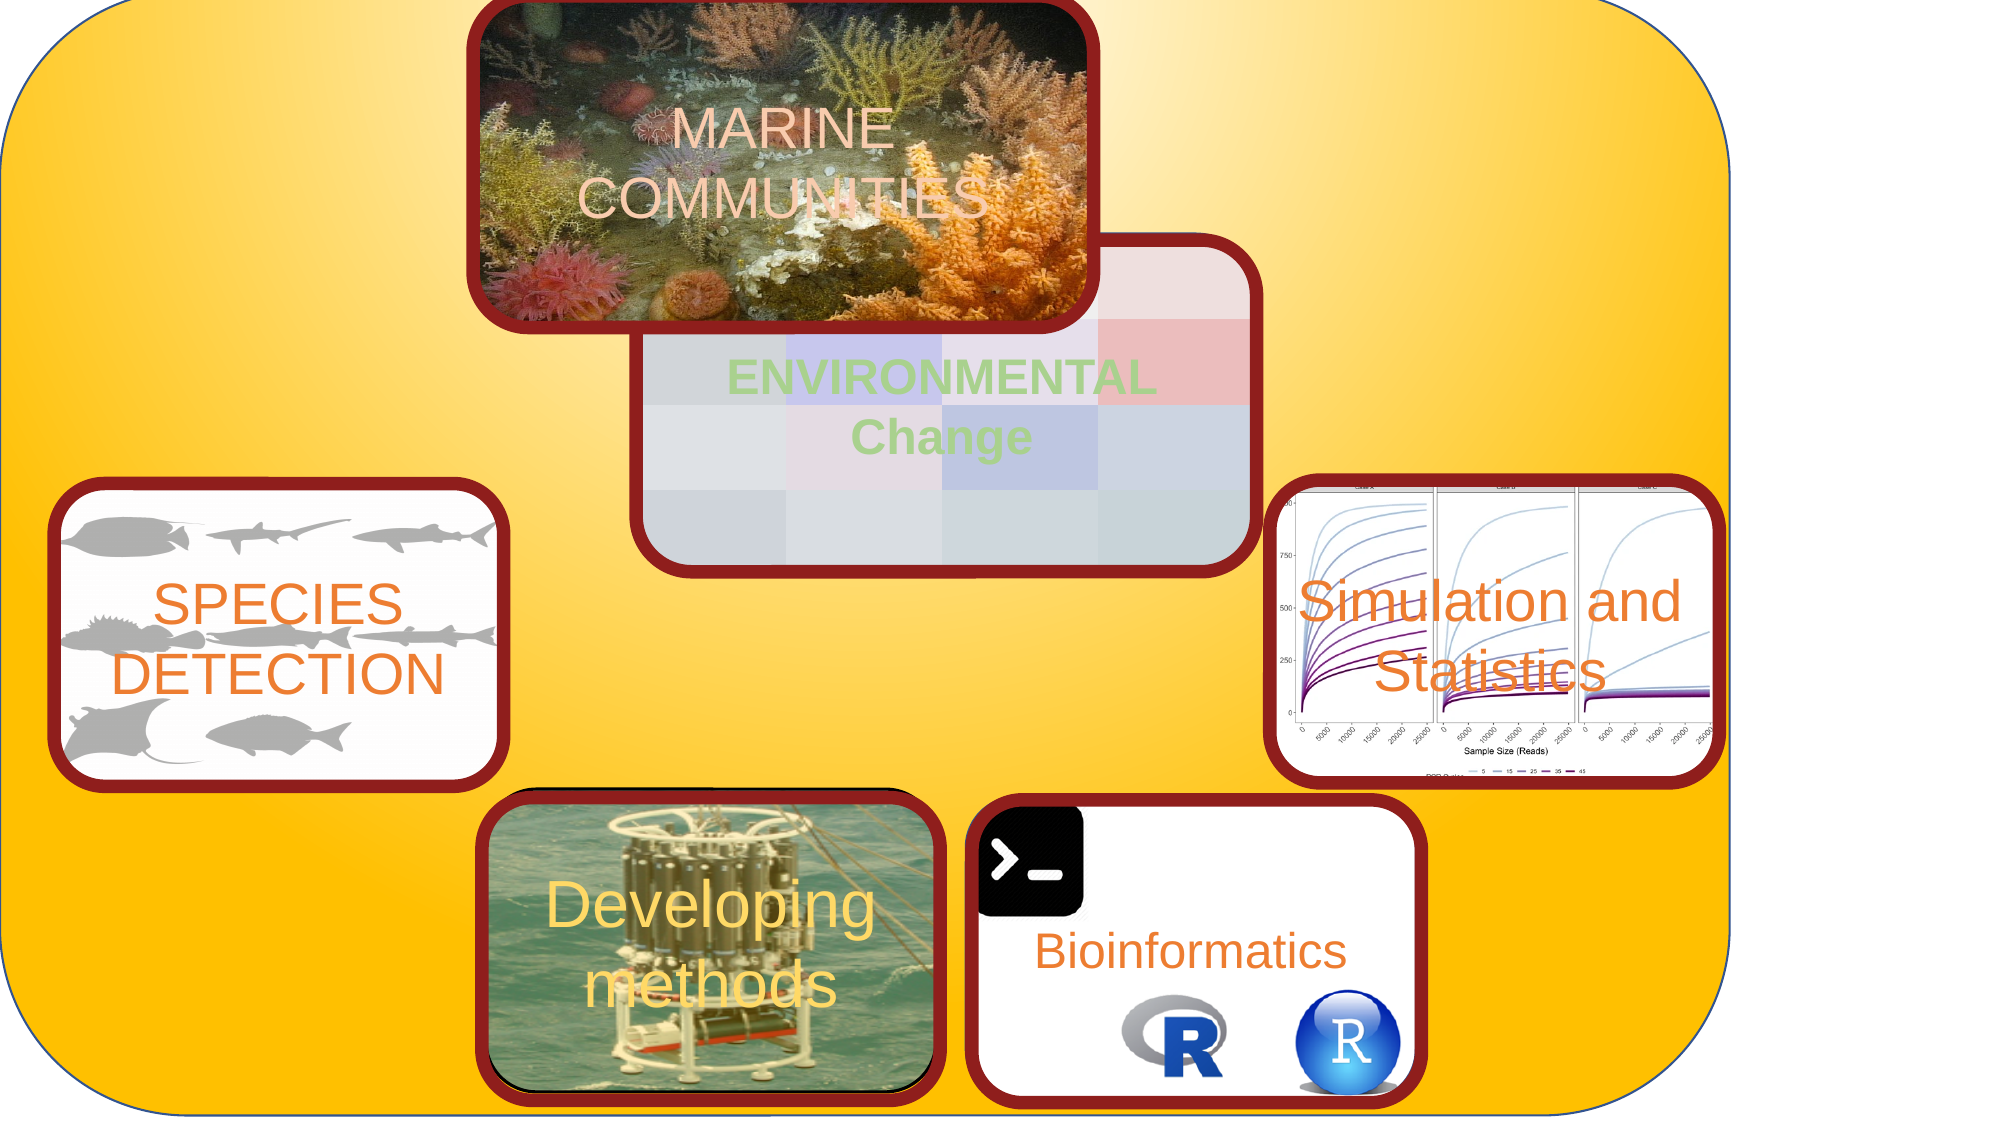

MARINE COMMUNITIES

ENVIRONMENTAL Change

Simulation and Statistics

SPECIES DETECTION
Developing methods
Bioinformatics